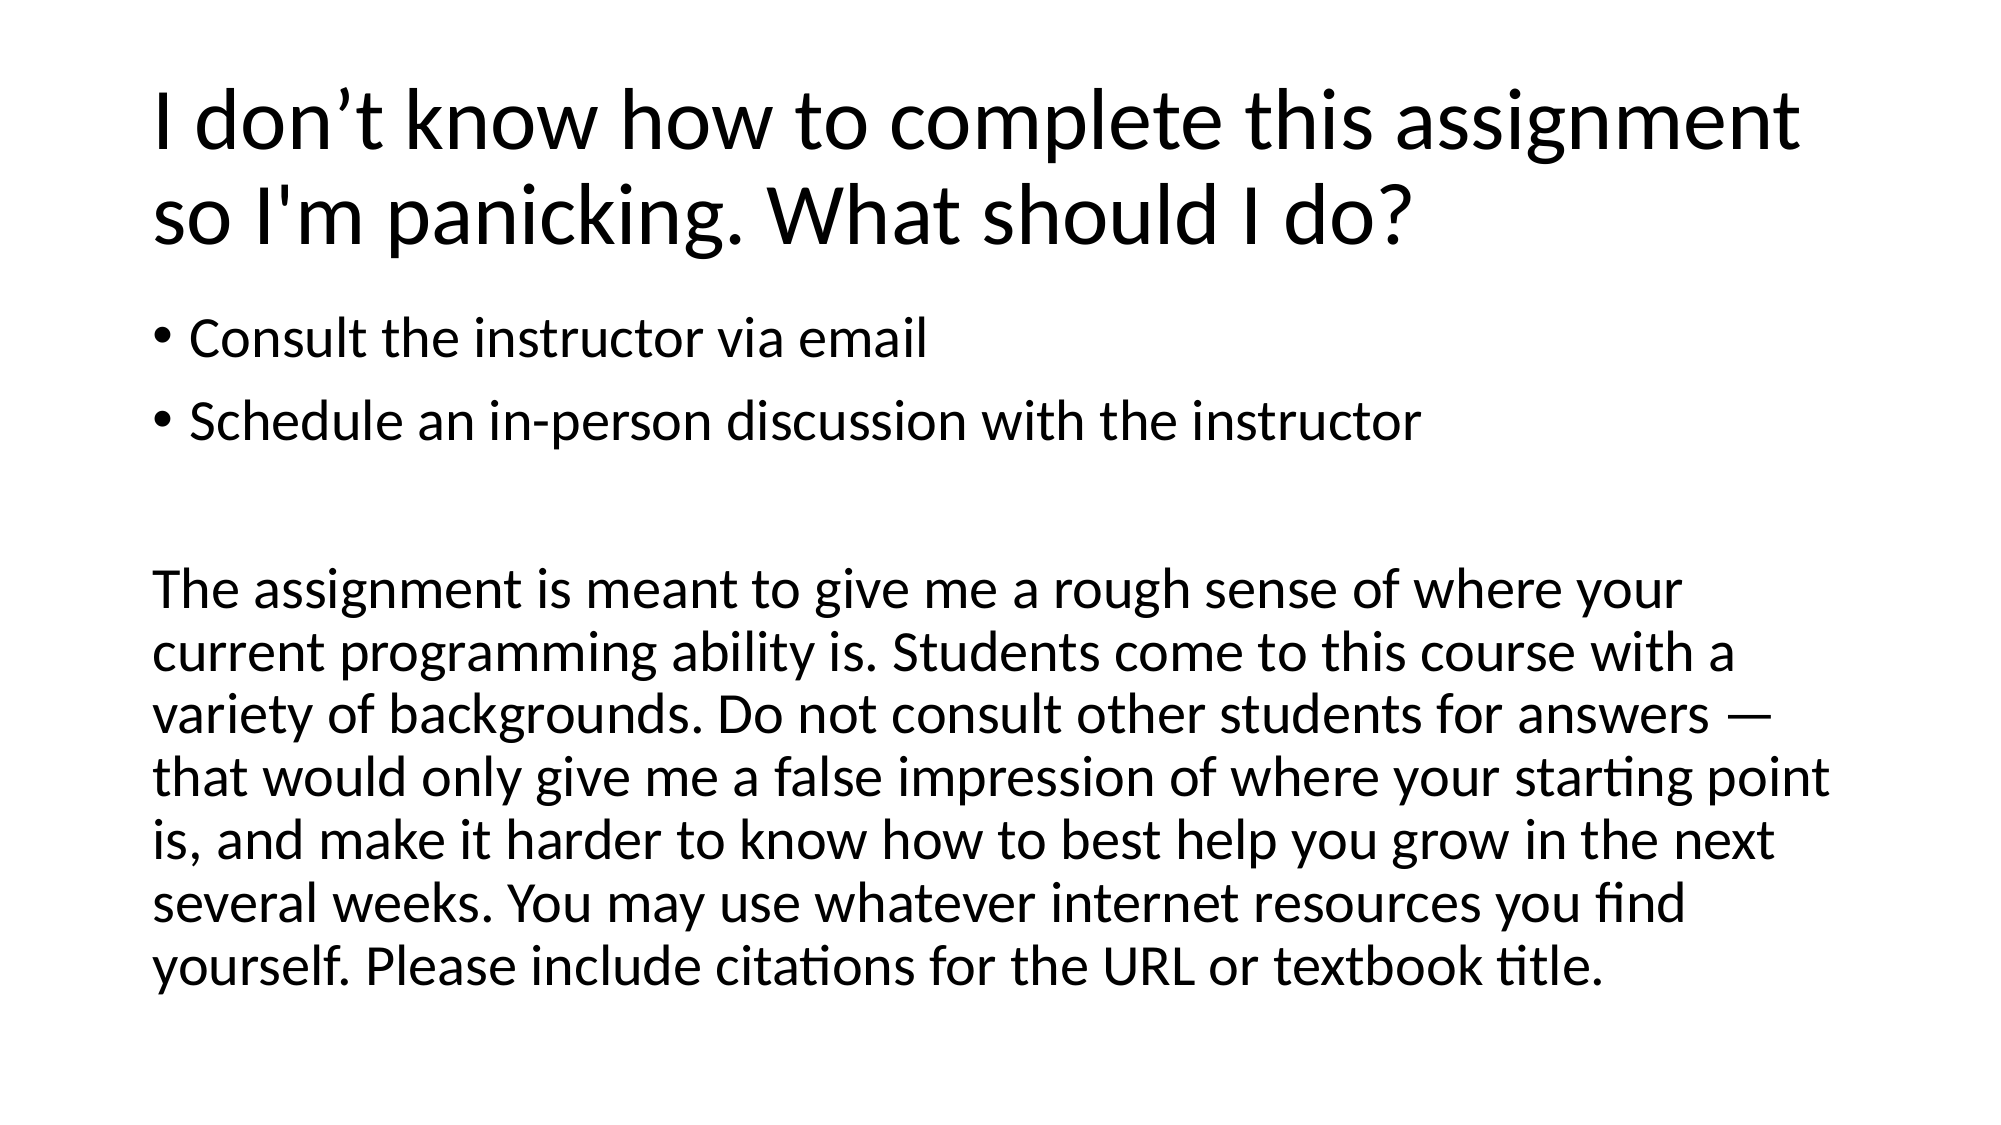

# I don’t know how to complete this assignment so I'm panicking. What should I do?
Consult the instructor via email
Schedule an in-person discussion with the instructor

The assignment is meant to give me a rough sense of where your current programming ability is. Students come to this course with a variety of backgrounds. Do not consult other students for answers — that would only give me a false impression of where your starting point is, and make it harder to know how to best help you grow in the next several weeks. You may use whatever internet resources you find yourself. Please include citations for the URL or textbook title.